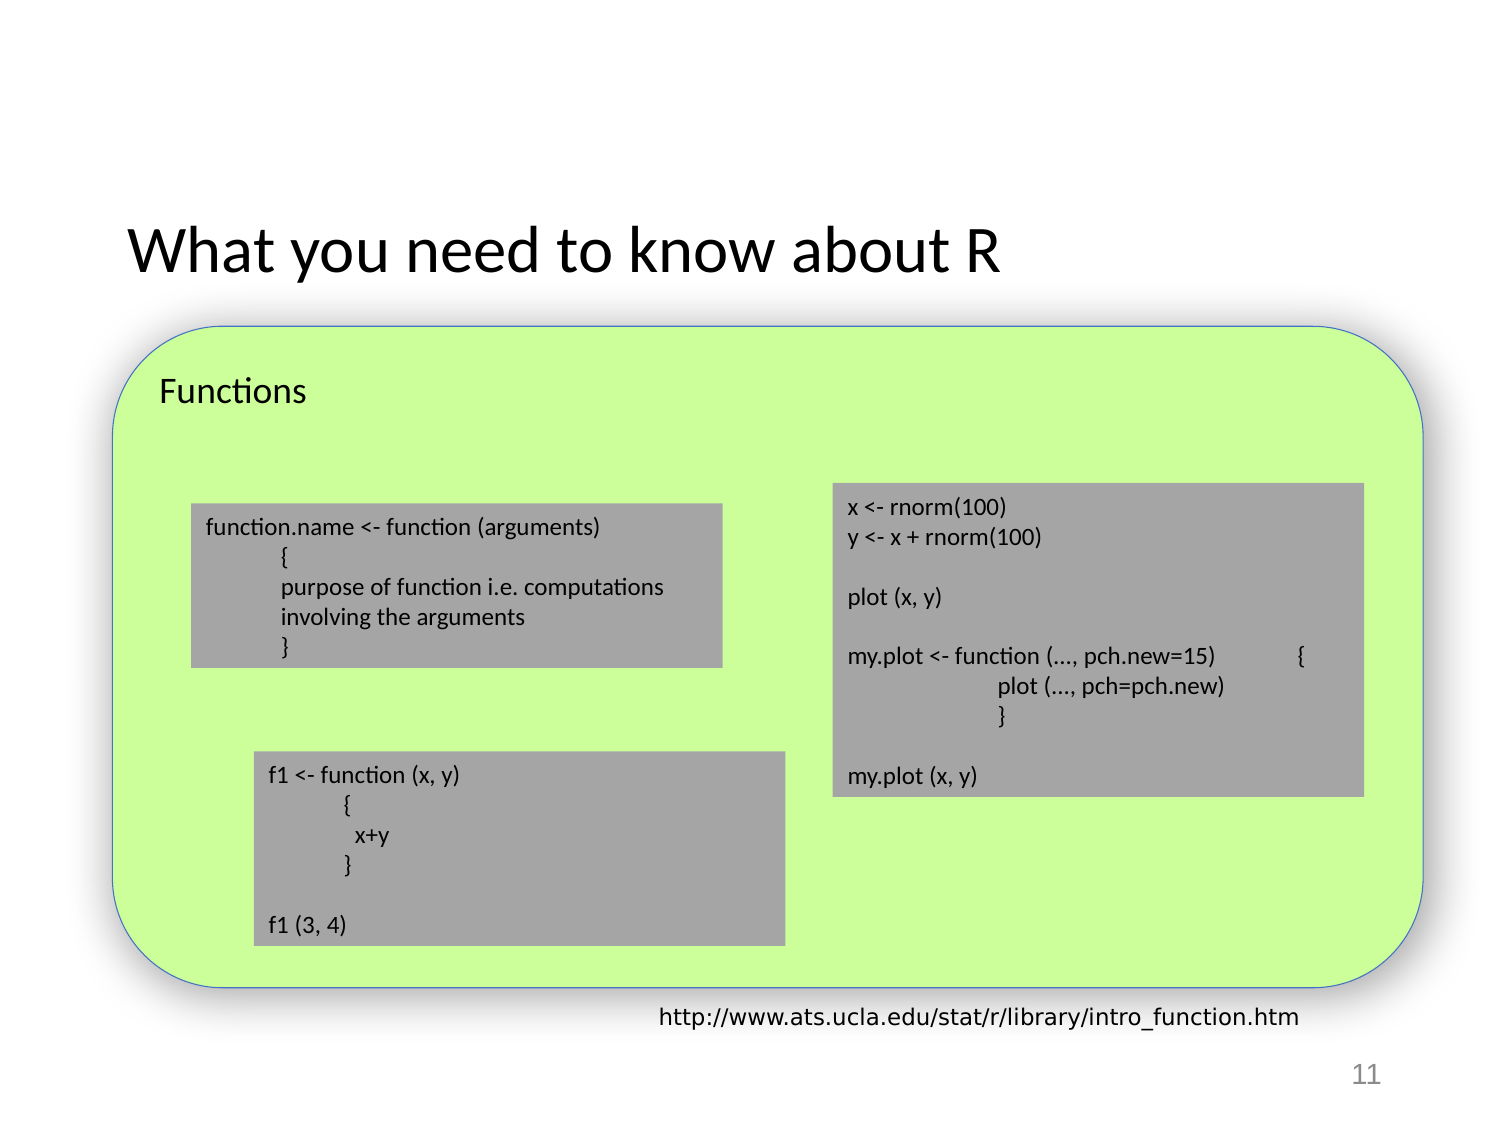

# What you need to know about R
Functions
x <- rnorm(100)
y <- x + rnorm(100)

plot (x, y)

my.plot <- function (..., pch.new=15) 	{
	plot (..., pch=pch.new)
	}

my.plot (x, y)
function.name <- function (arguments)
{
purpose of function i.e. computations involving the arguments
}
f1 <- function (x, y)
{
  x+y
}

f1 (3, 4)
http://www.ats.ucla.edu/stat/r/library/intro_function.htm
11